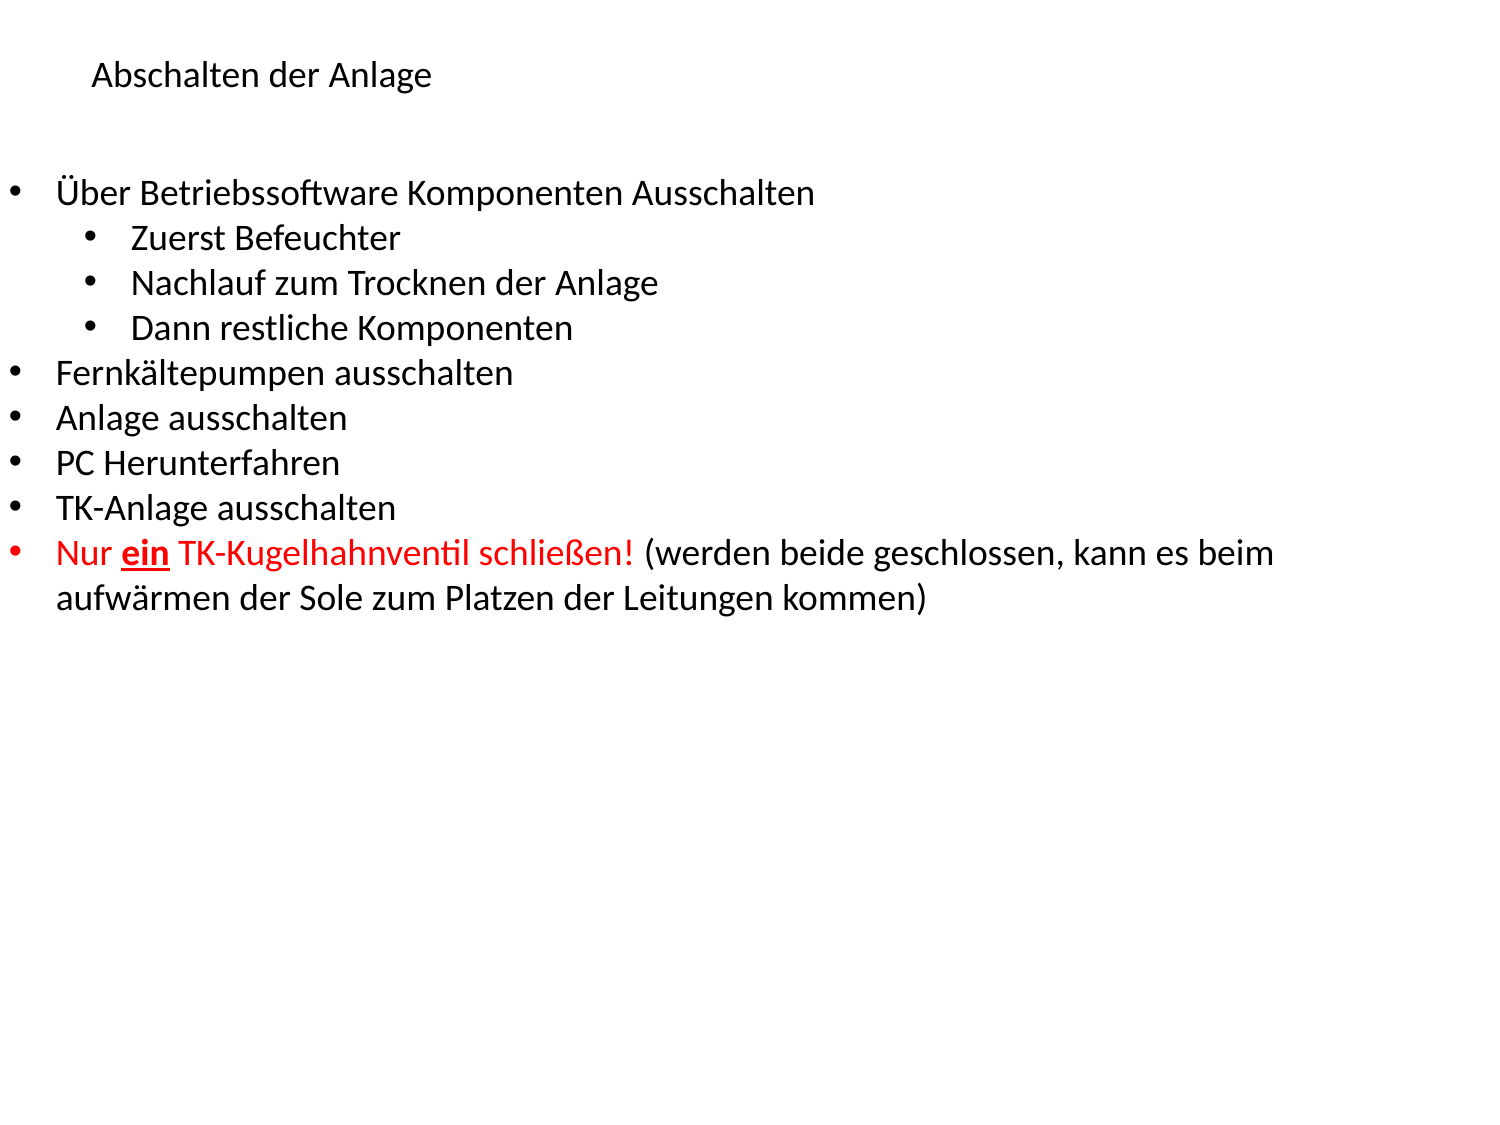

Abschalten der Anlage
Über Betriebssoftware Komponenten Ausschalten
Zuerst Befeuchter
Nachlauf zum Trocknen der Anlage
Dann restliche Komponenten
Fernkältepumpen ausschalten
Anlage ausschalten
PC Herunterfahren
TK-Anlage ausschalten
Nur ein TK-Kugelhahnventil schließen! (werden beide geschlossen, kann es beim aufwärmen der Sole zum Platzen der Leitungen kommen)